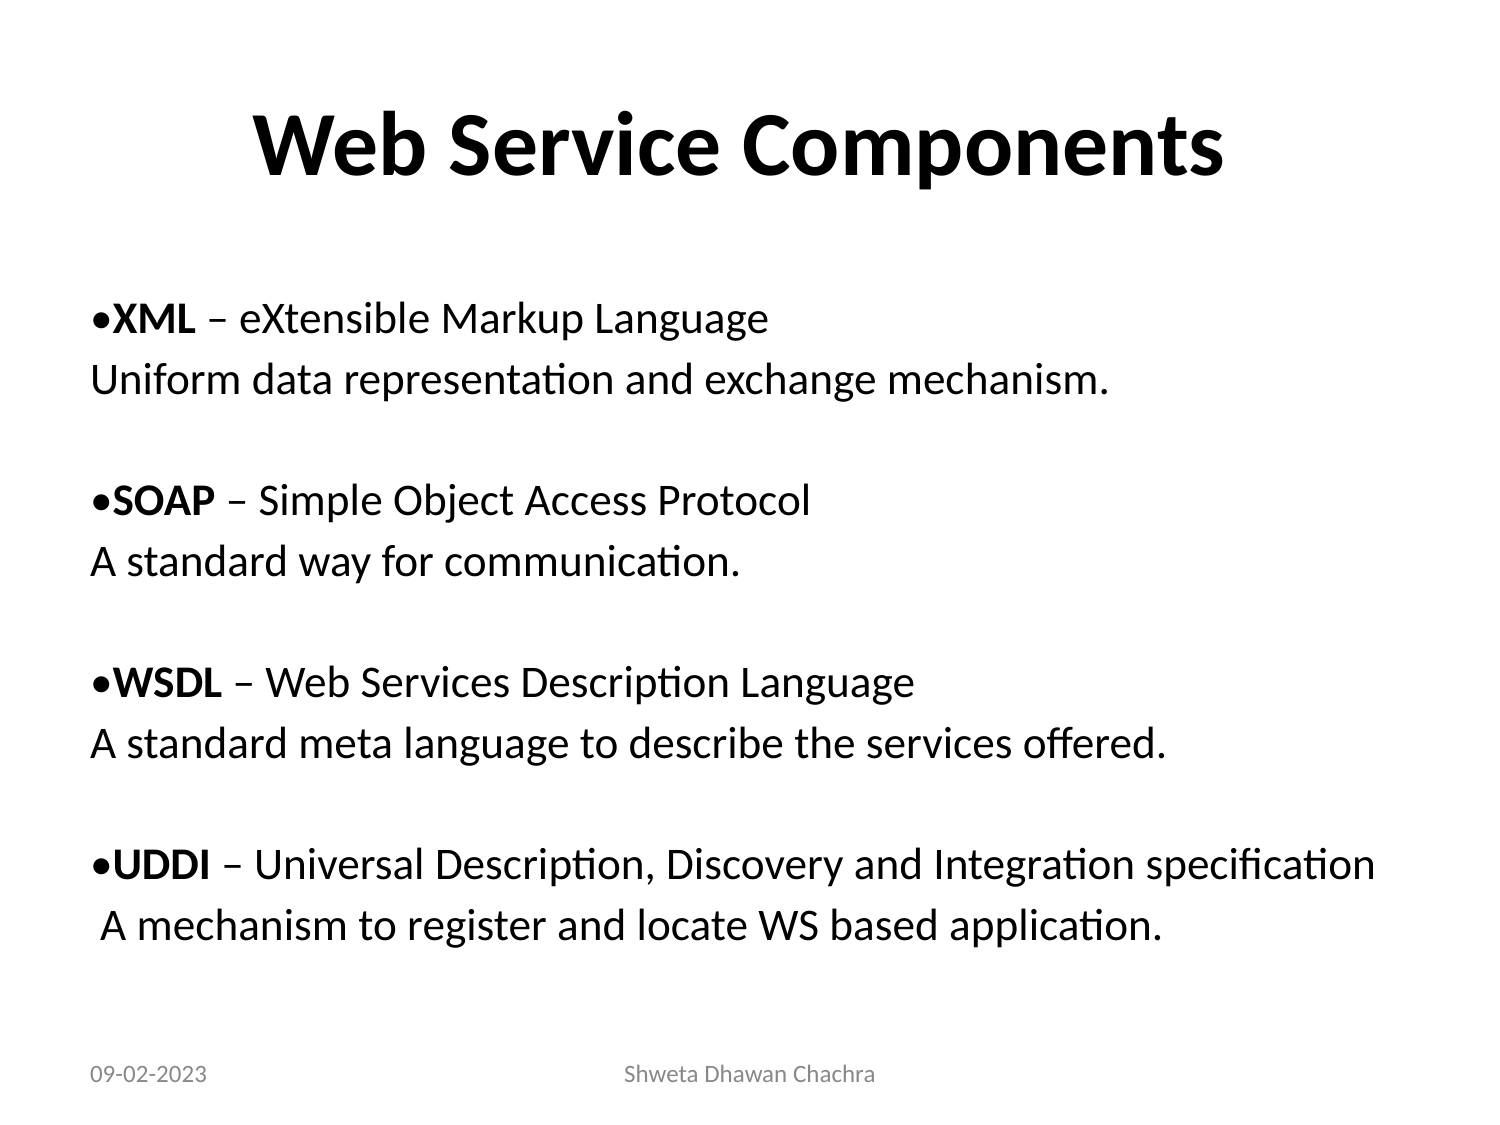

# Web Service Components

•XML – eXtensible Markup Language
Uniform data representation and exchange mechanism.

•SOAP – Simple Object Access Protocol
A standard way for communication.

•WSDL – Web Services Description Language
A standard meta language to describe the services offered.

•UDDI – Universal Description, Discovery and Integration specification
 A mechanism to register and locate WS based application.

09-02-2023
Shweta Dhawan Chachra